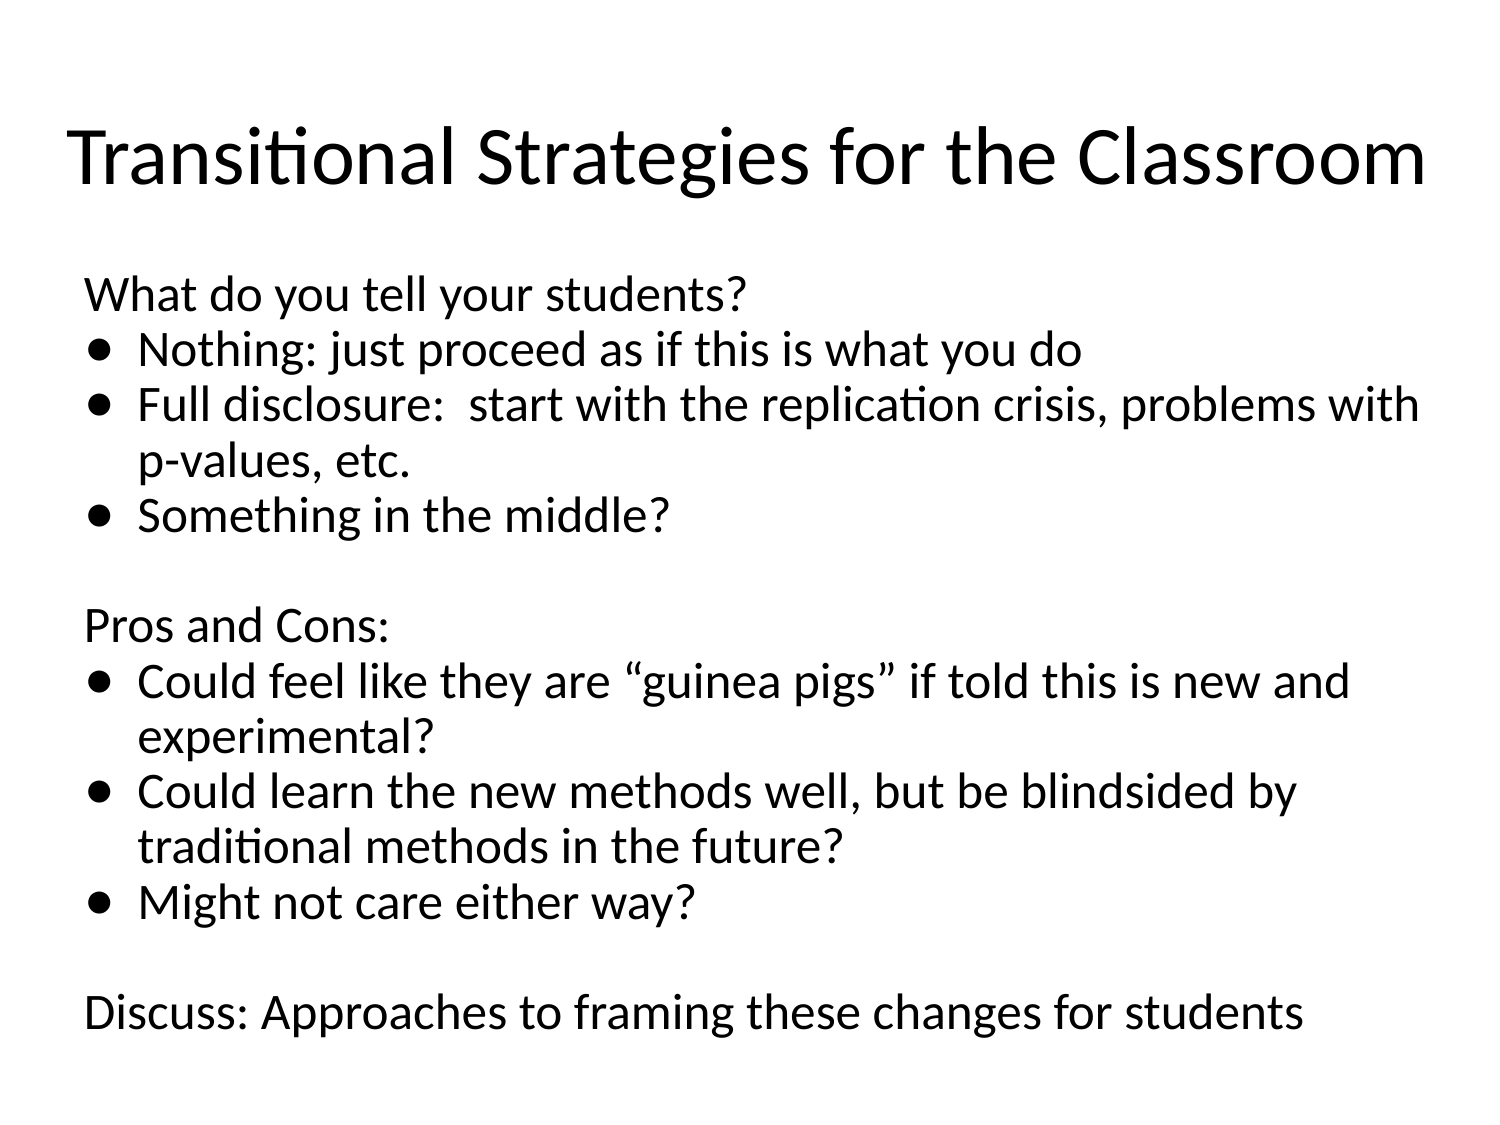

# Transitional Strategies for the Classroom
What do you tell your students?
Nothing: just proceed as if this is what you do
Full disclosure:  start with the replication crisis, problems with p-values, etc.
Something in the middle?

Pros and Cons:
Could feel like they are “guinea pigs” if told this is new and experimental?
Could learn the new methods well, but be blindsided by traditional methods in the future?
Might not care either way?

Discuss: Approaches to framing these changes for students